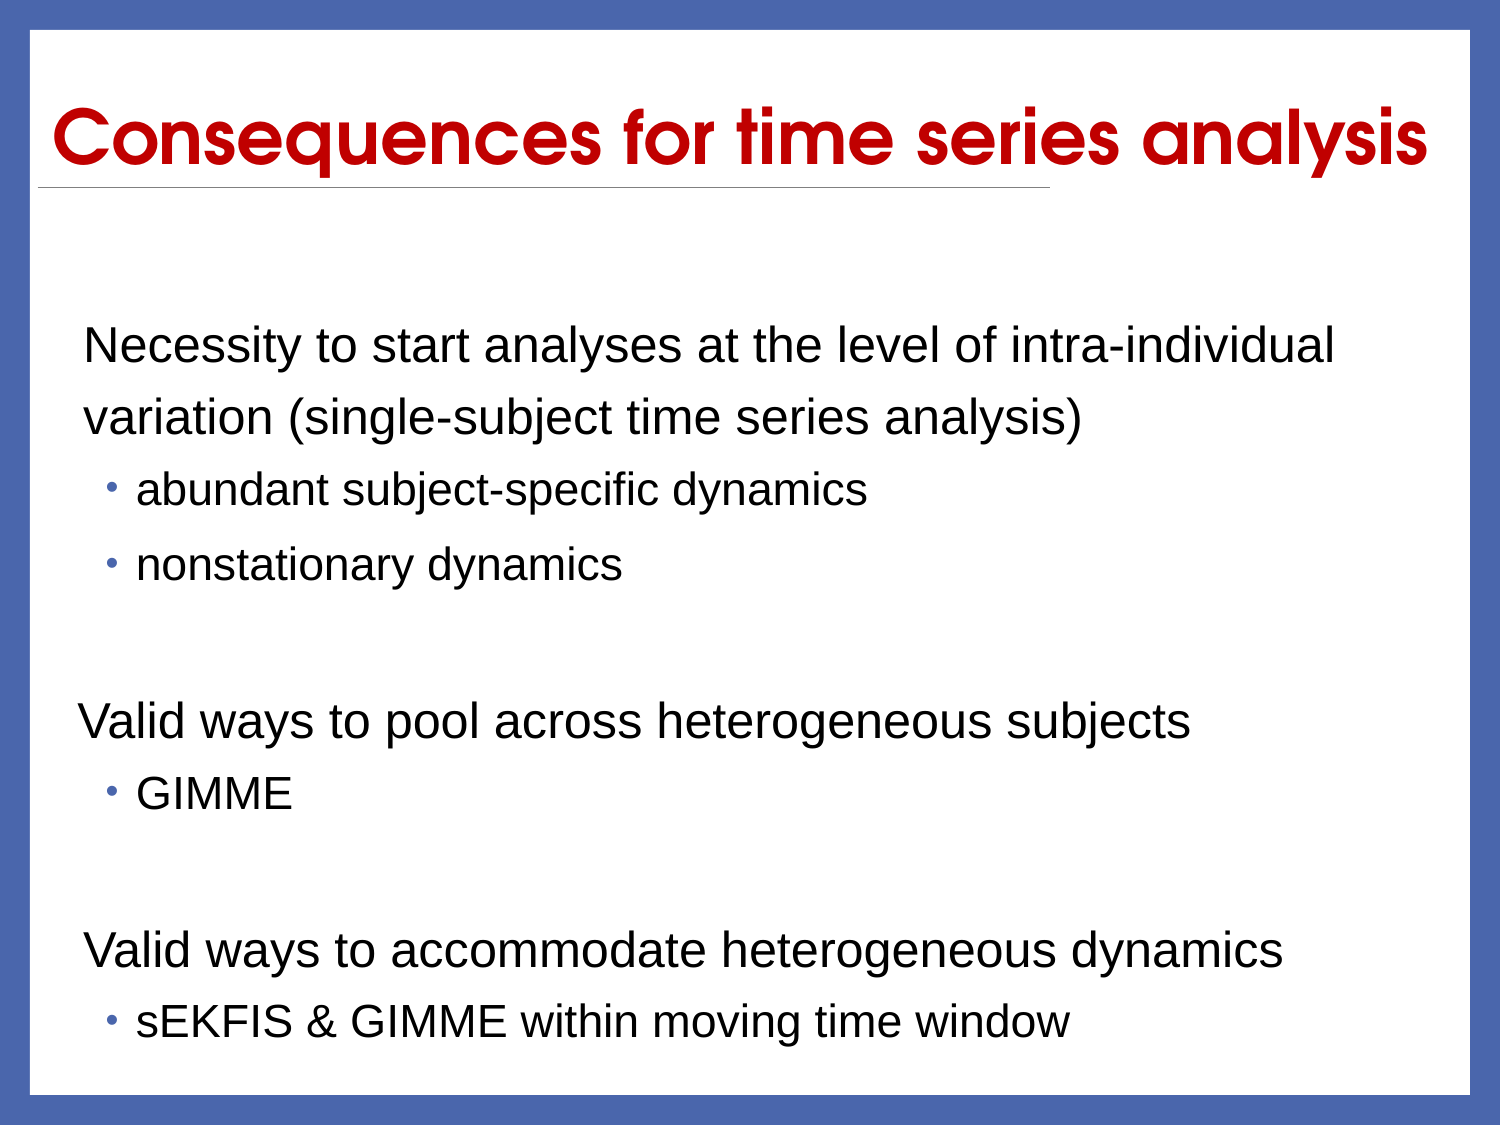

# Consequences for time series analysis

Necessity to start analyses at the level of intra-individual variation (single-subject time series analysis)
abundant subject-specific dynamics
nonstationary dynamics

Valid ways to pool across heterogeneous subjects
GIMME

Valid ways to accommodate heterogeneous dynamics
sEKFIS & GIMME within moving time window